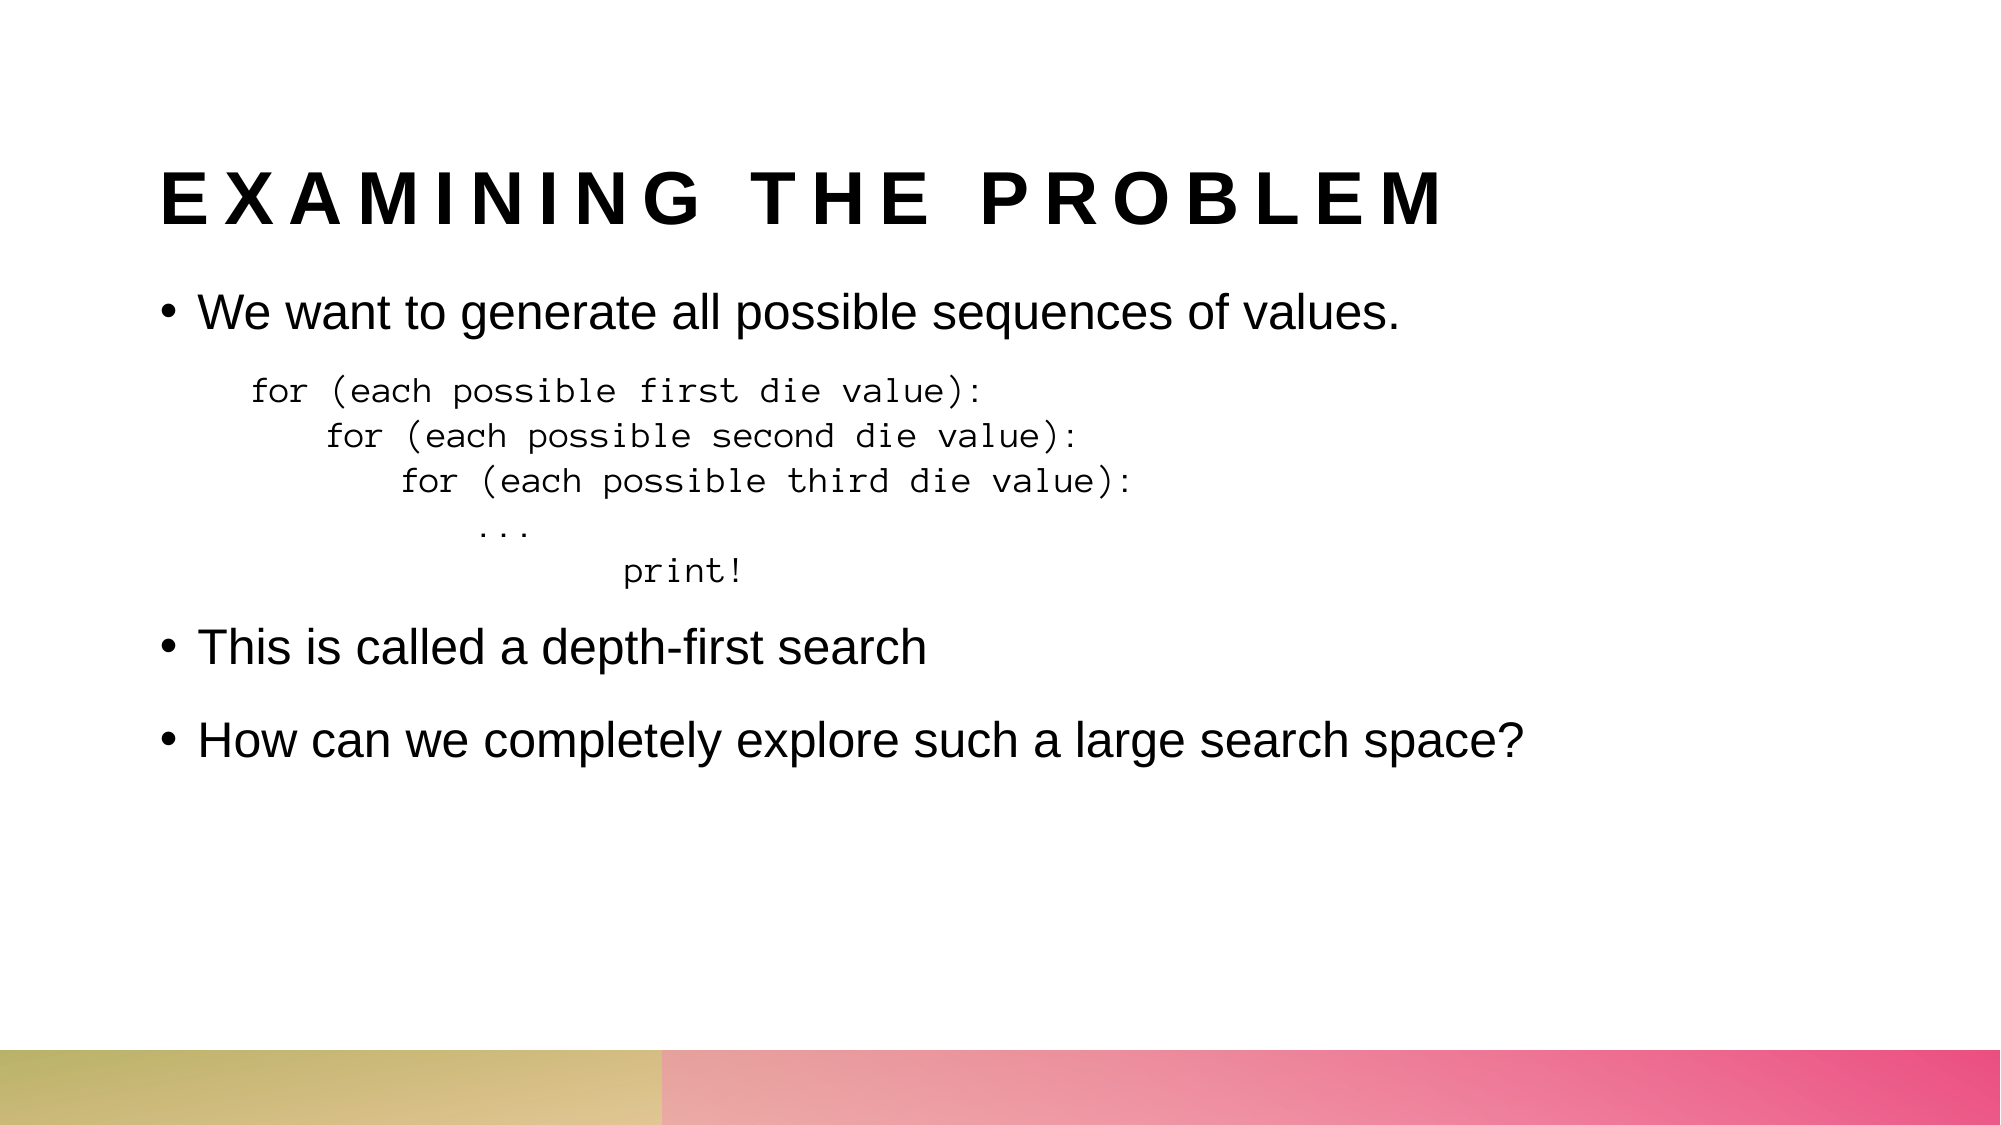

# EXAMINING THE PROBLEM
We want to generate all possible sequences of values.

for (each possible first die value):
for (each possible second die value):
for (each possible third die value):
...
	print!
This is called a depth-first search
How can we completely explore such a large search space?